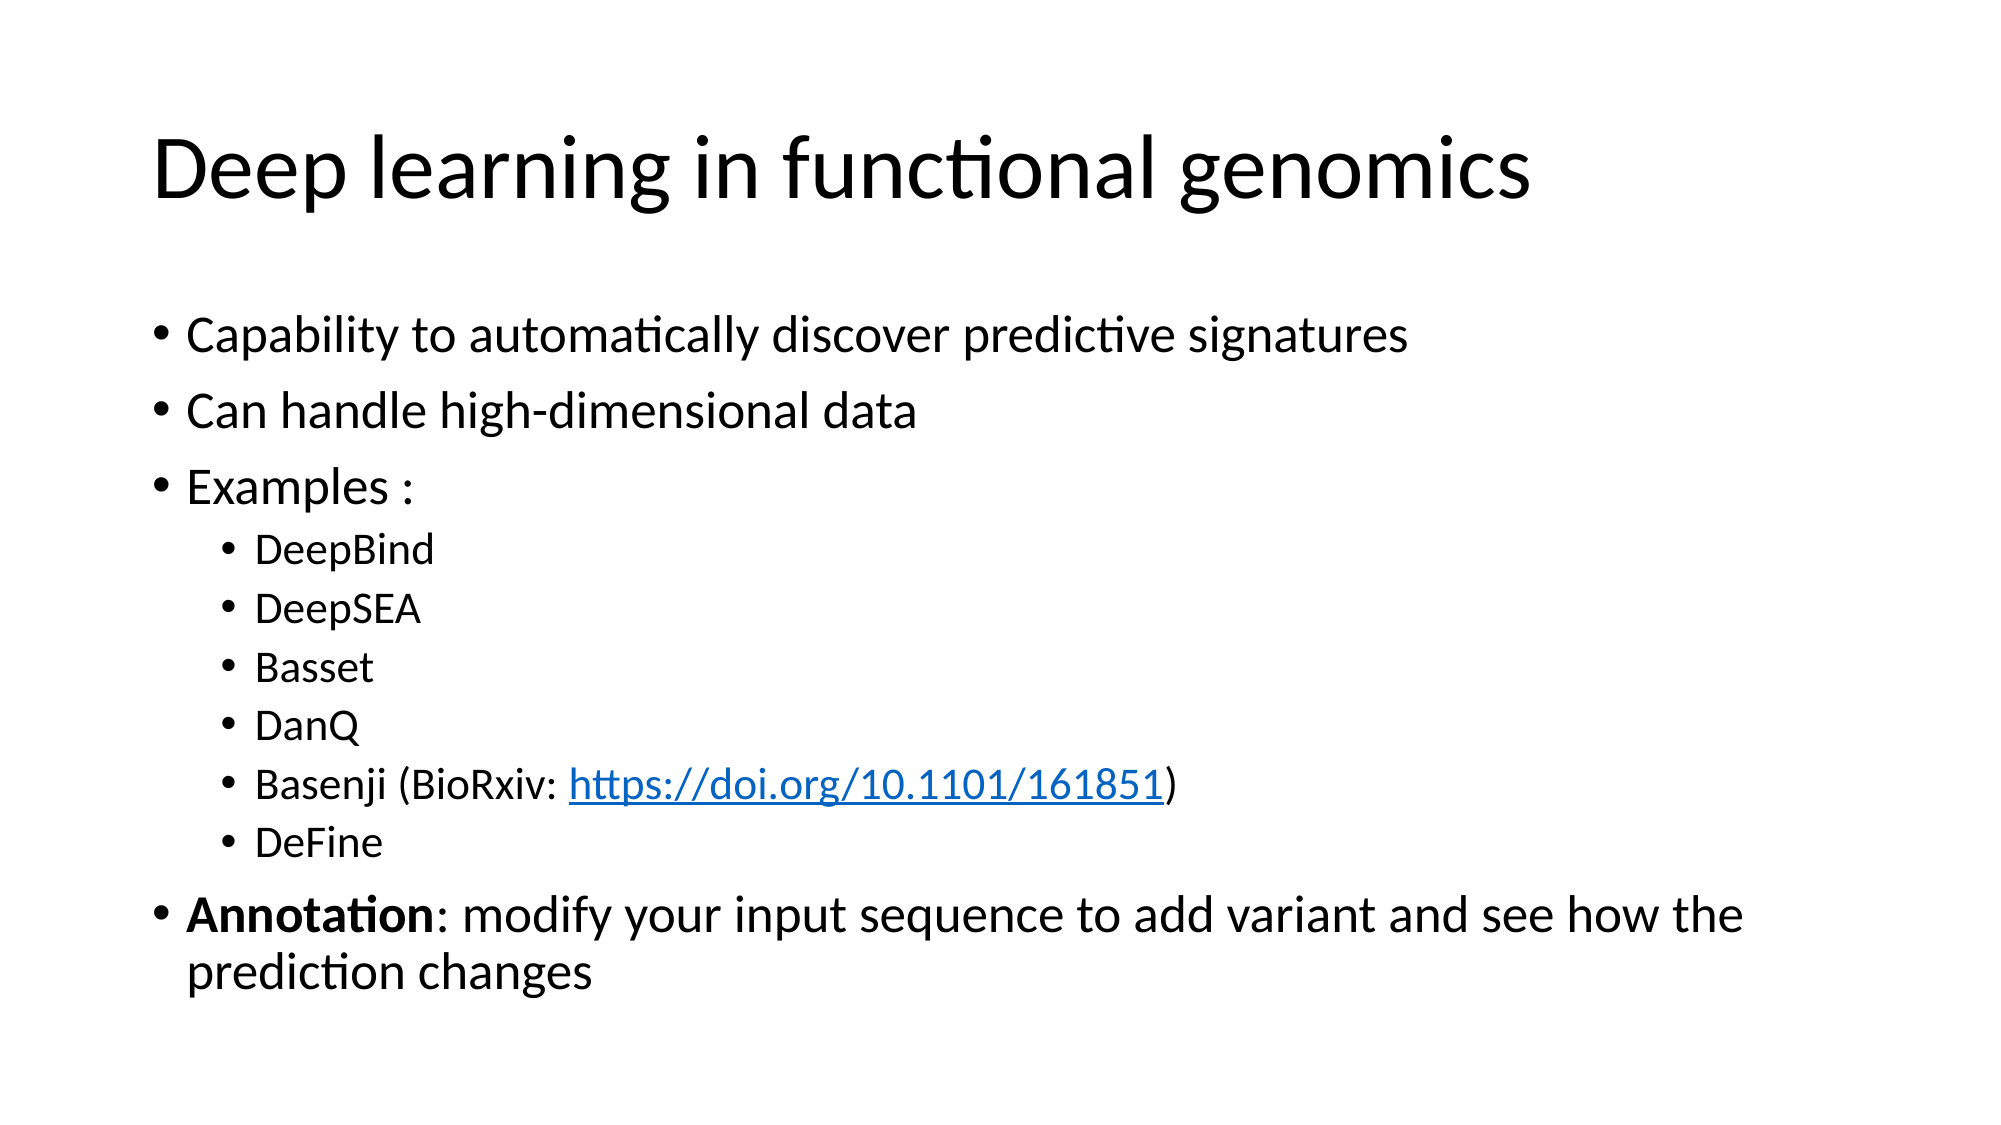

# Deep learning in functional genomics
Capability to automatically discover predictive signatures
Can handle high-dimensional data
Examples :
DeepBind
DeepSEA
Basset
DanQ
Basenji (BioRxiv: https://doi.org/10.1101/161851)
DeFine
Annotation: modify your input sequence to add variant and see how the prediction changes